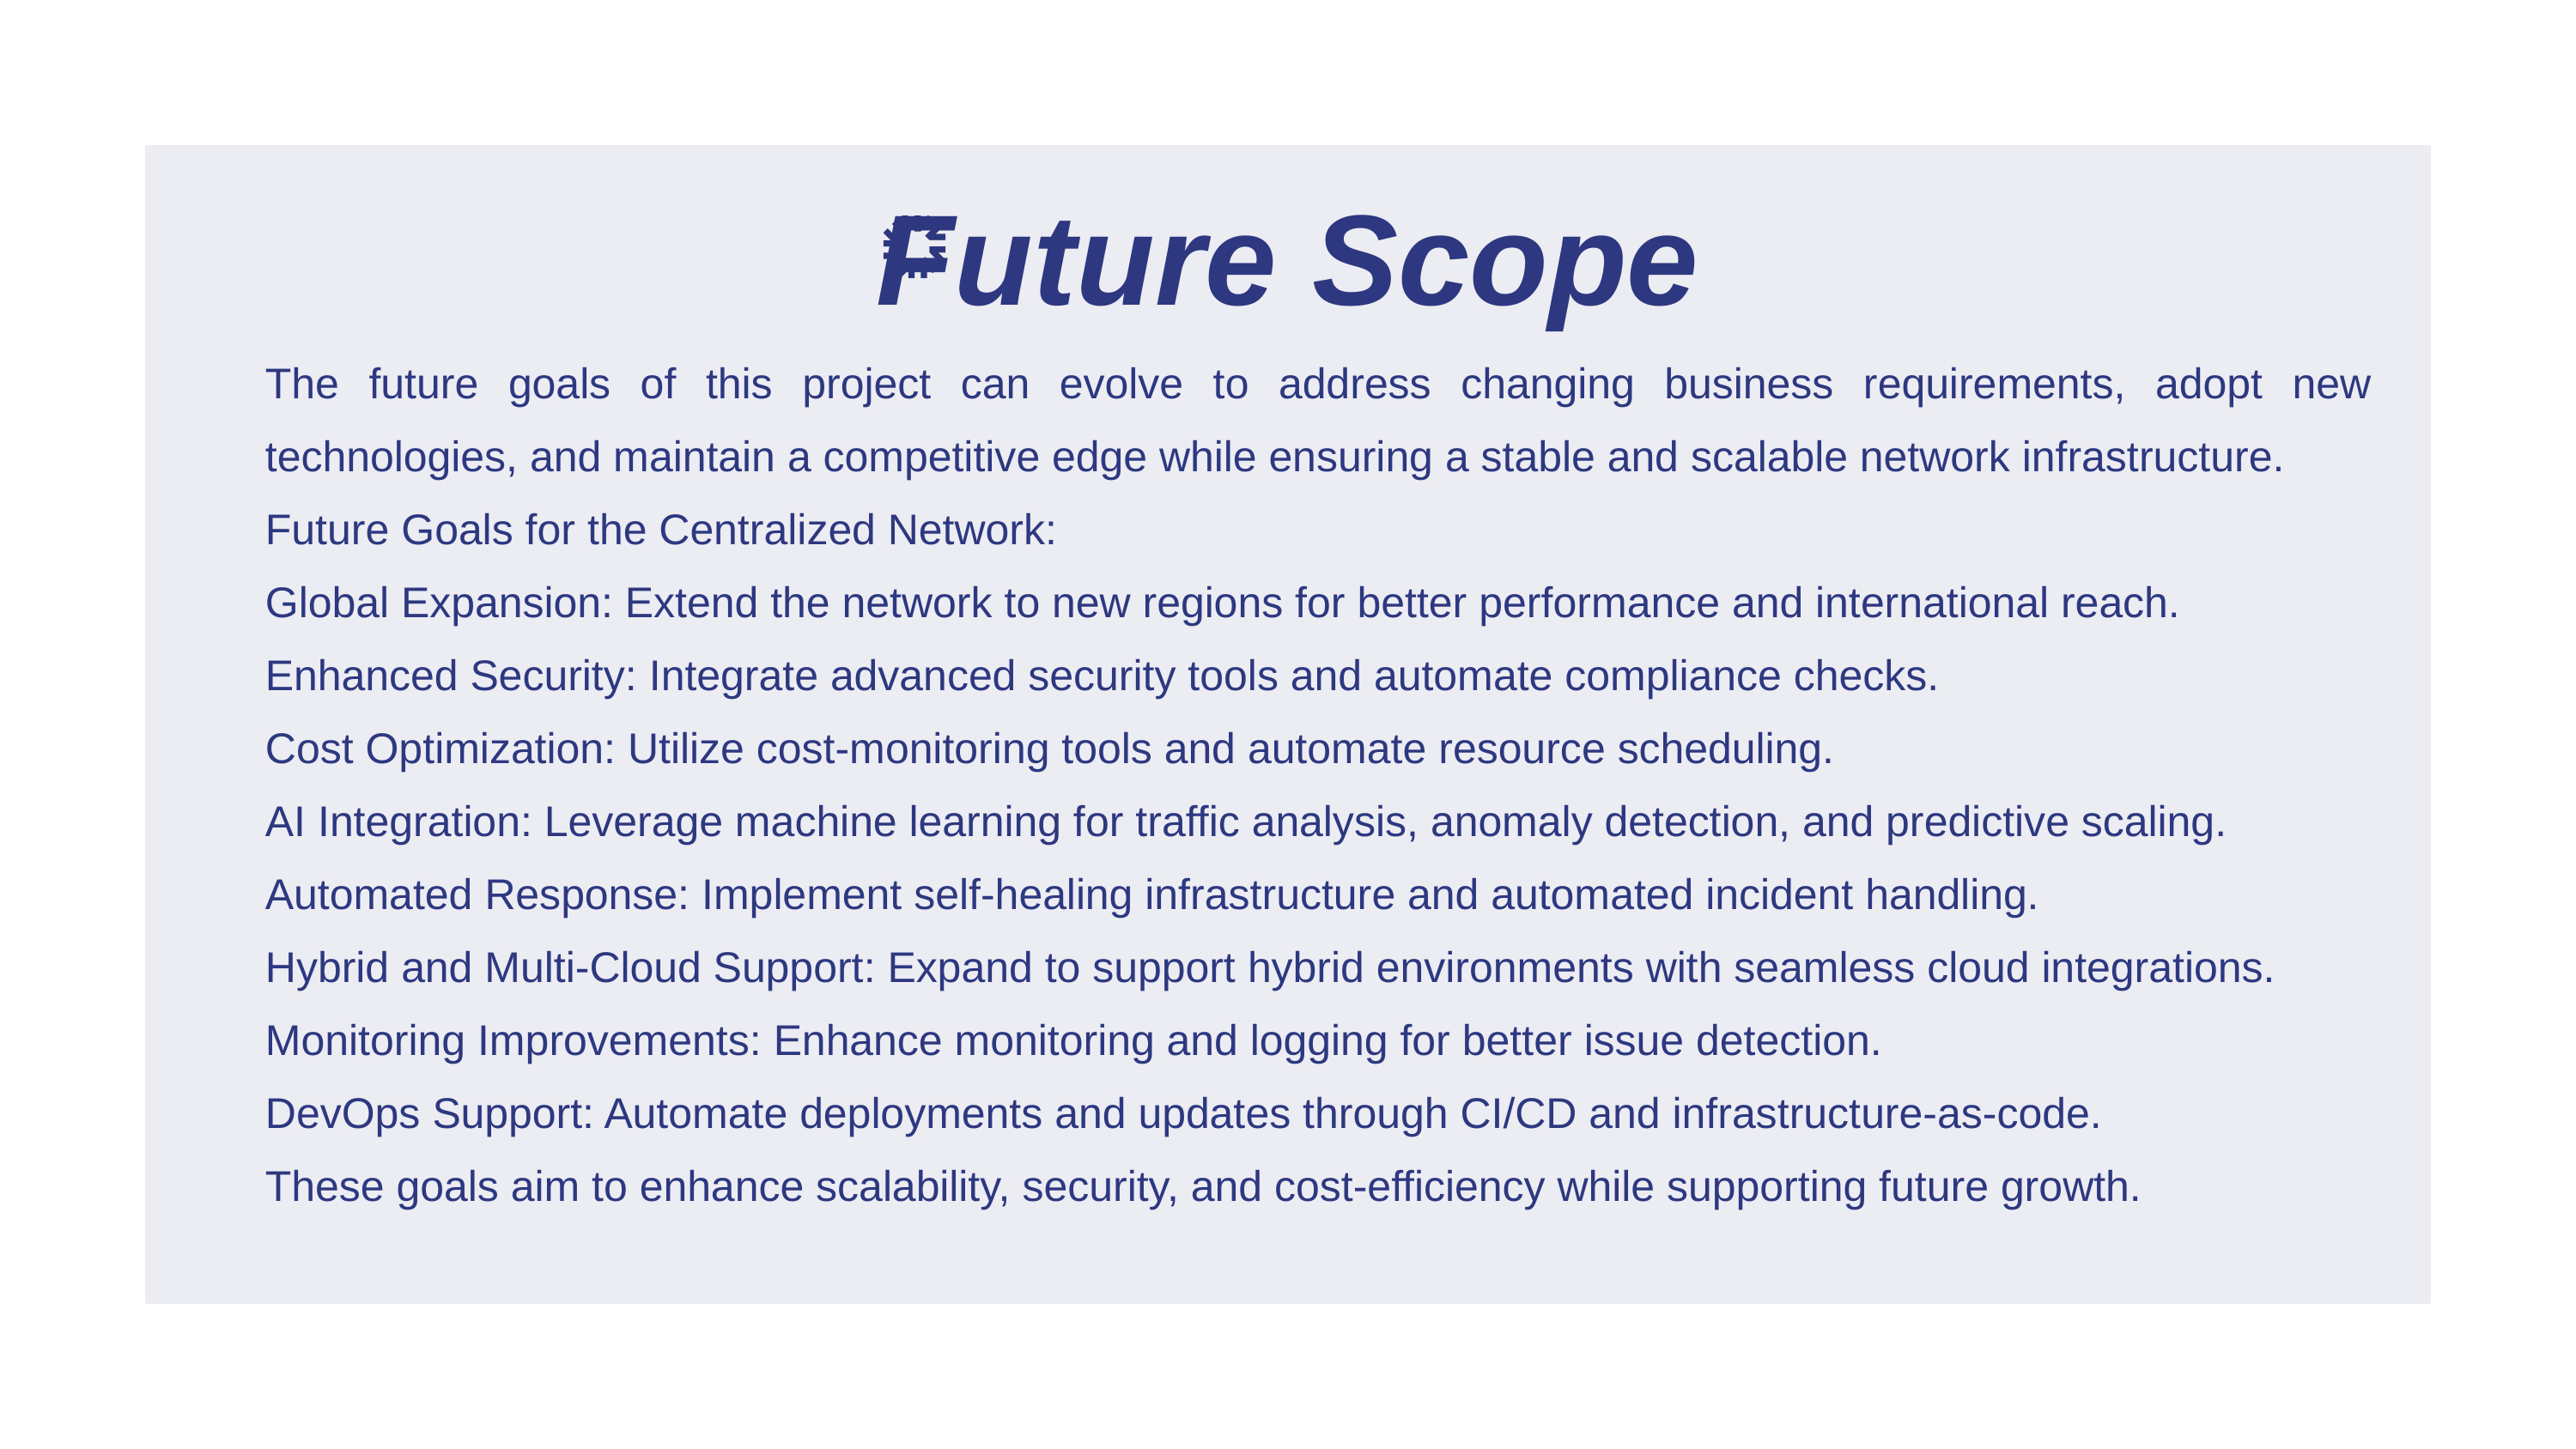

Future Scope

The future goals of this project can evolve to address changing business requirements, adopt new technologies, and maintain a competitive edge while ensuring a stable and scalable network infrastructure.
Future Goals for the Centralized Network:
Global Expansion: Extend the network to new regions for better performance and international reach.
Enhanced Security: Integrate advanced security tools and automate compliance checks.
Cost Optimization: Utilize cost-monitoring tools and automate resource scheduling.
AI Integration: Leverage machine learning for traffic analysis, anomaly detection, and predictive scaling.
Automated Response: Implement self-healing infrastructure and automated incident handling.
Hybrid and Multi-Cloud Support: Expand to support hybrid environments with seamless cloud integrations.
Monitoring Improvements: Enhance monitoring and logging for better issue detection.
DevOps Support: Automate deployments and updates through CI/CD and infrastructure-as-code.
These goals aim to enhance scalability, security, and cost-efficiency while supporting future growth.